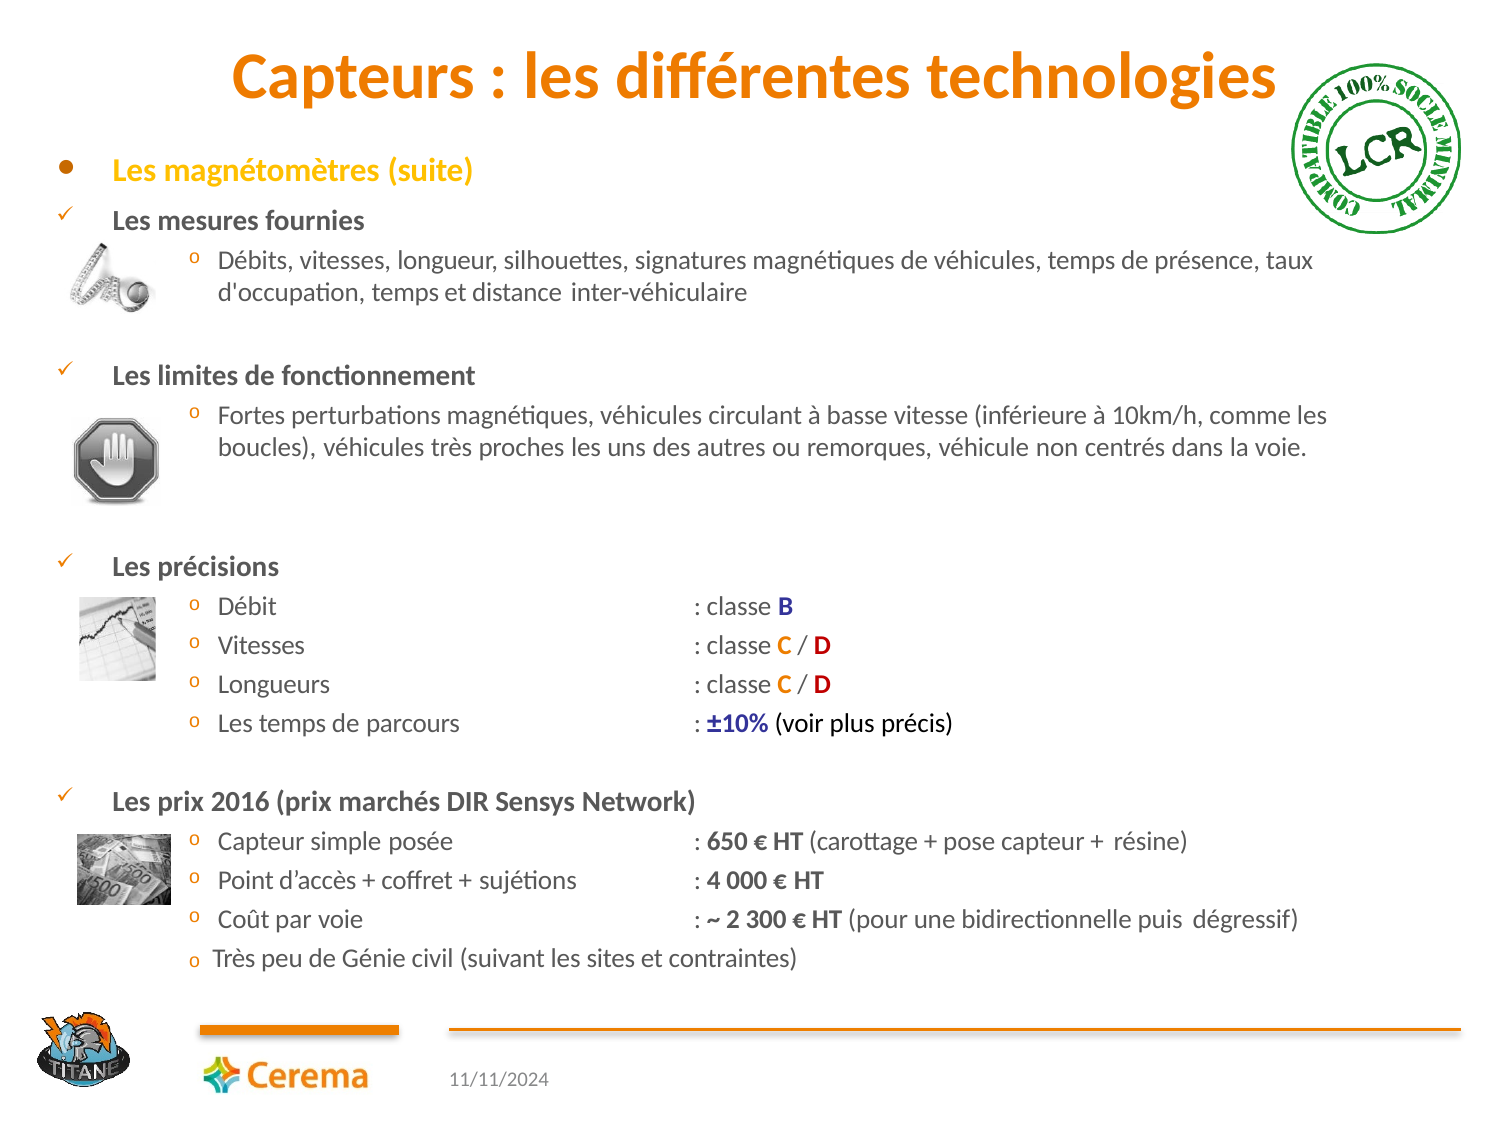

# Capteurs : les différentes technologies

Les magnétomètres (suite)
Les mesures fournies
Débits, vitesses, longueur, silhouettes, signatures magnétiques de véhicules, temps de présence, taux  d'occupation, temps et distance inter-véhiculaire

Les limites de fonctionnement
Fortes perturbations magnétiques, véhicules circulant à basse vitesse (inférieure à 10km/h, comme les  boucles), véhicules très proches les uns des autres ou remorques, véhicule non centrés dans la voie.

Les précisions
Débit
Vitesses
Longueurs
Les temps de parcours
: classe B
: classe C / D
: classe C / D
: ±10% (voir plus précis)

Les prix 2016 (prix marchés DIR Sensys Network)
Capteur simple posée
Point d’accès + coffret + sujétions
Coût par voie
: 650 € HT (carottage + pose capteur + résine)
: 4 000 € HT
: ~ 2 300 € HT (pour une bidirectionnelle puis dégressif)

o Très peu de Génie civil (suivant les sites et contraintes)